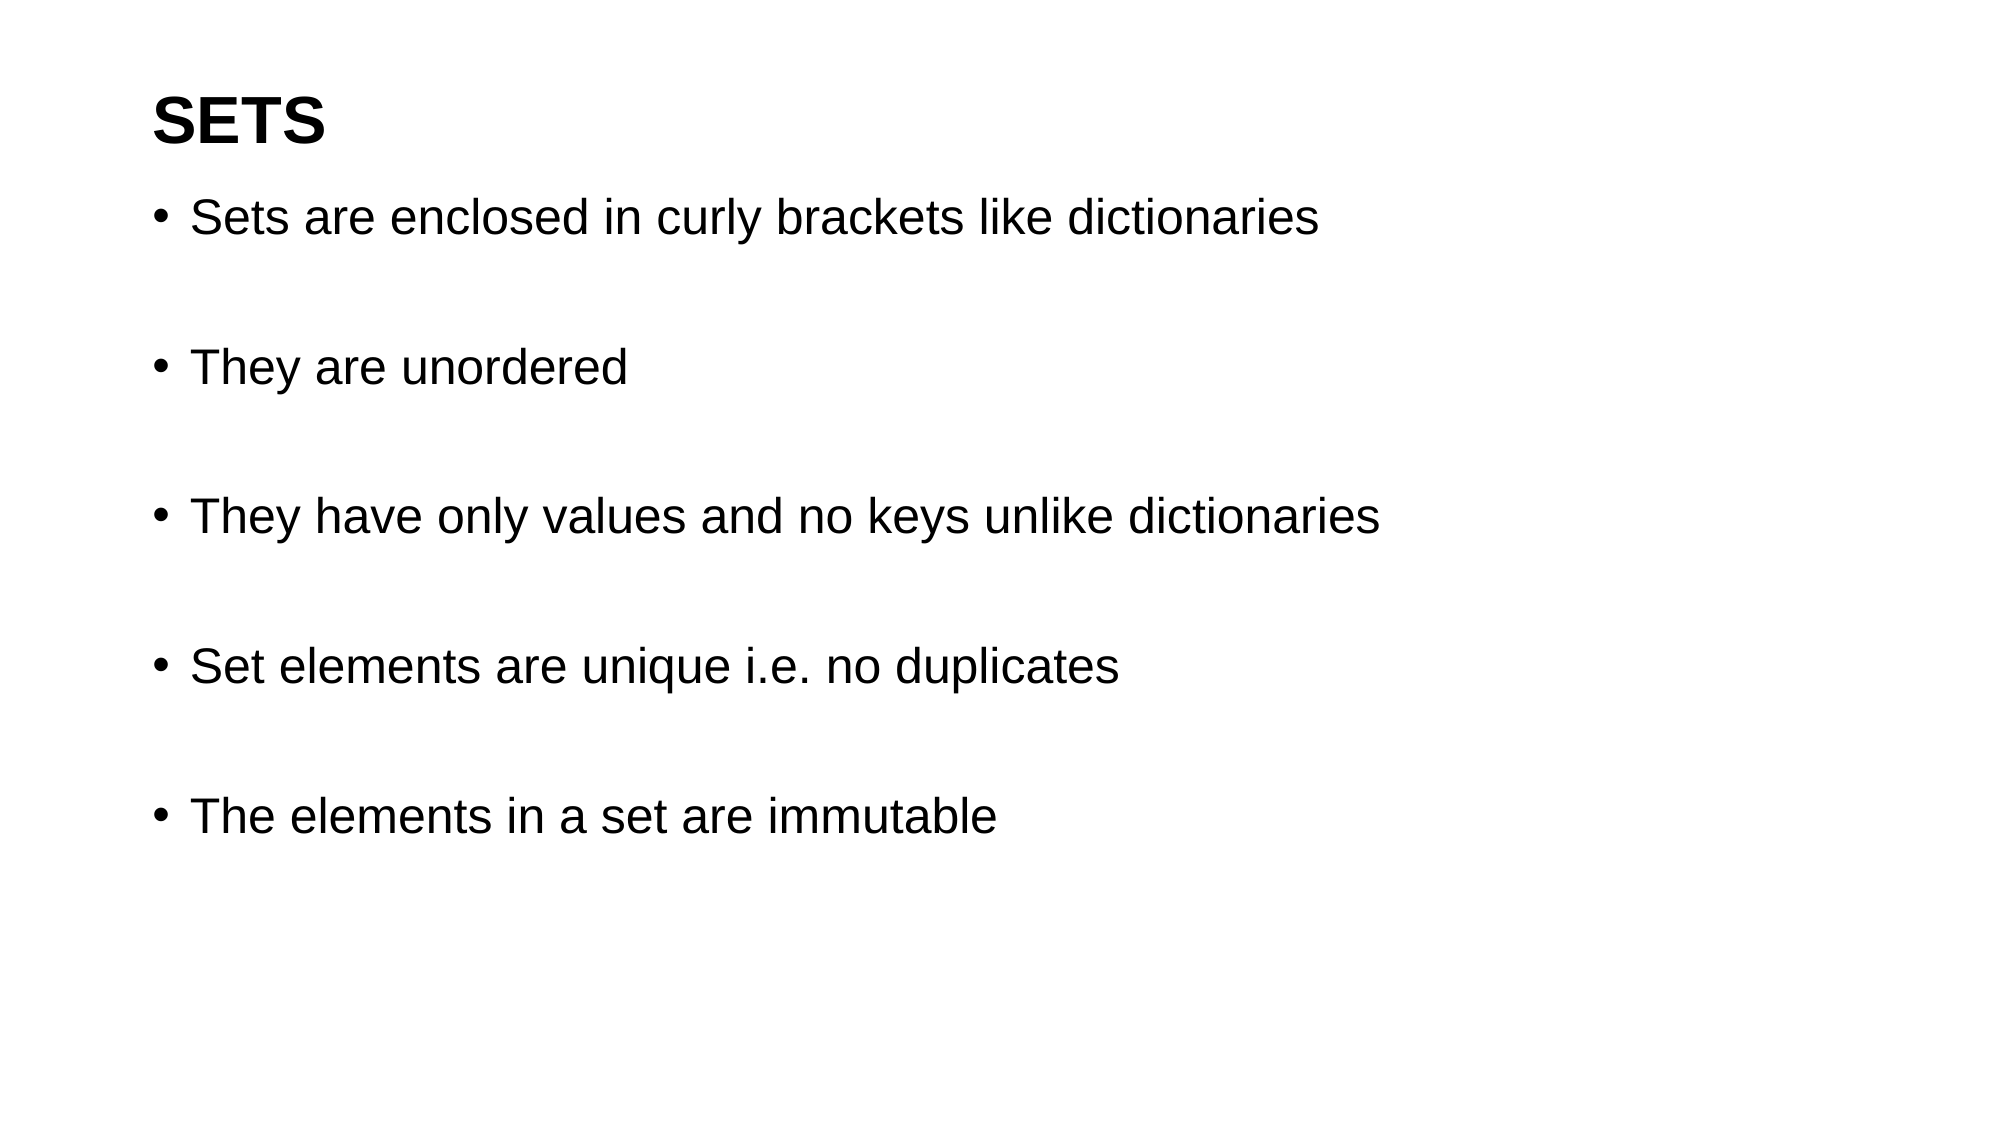

# SETS
Sets are enclosed in curly brackets like dictionaries

They are unordered

They have only values and no keys unlike dictionaries

Set elements are unique i.e. no duplicates

The elements in a set are immutable